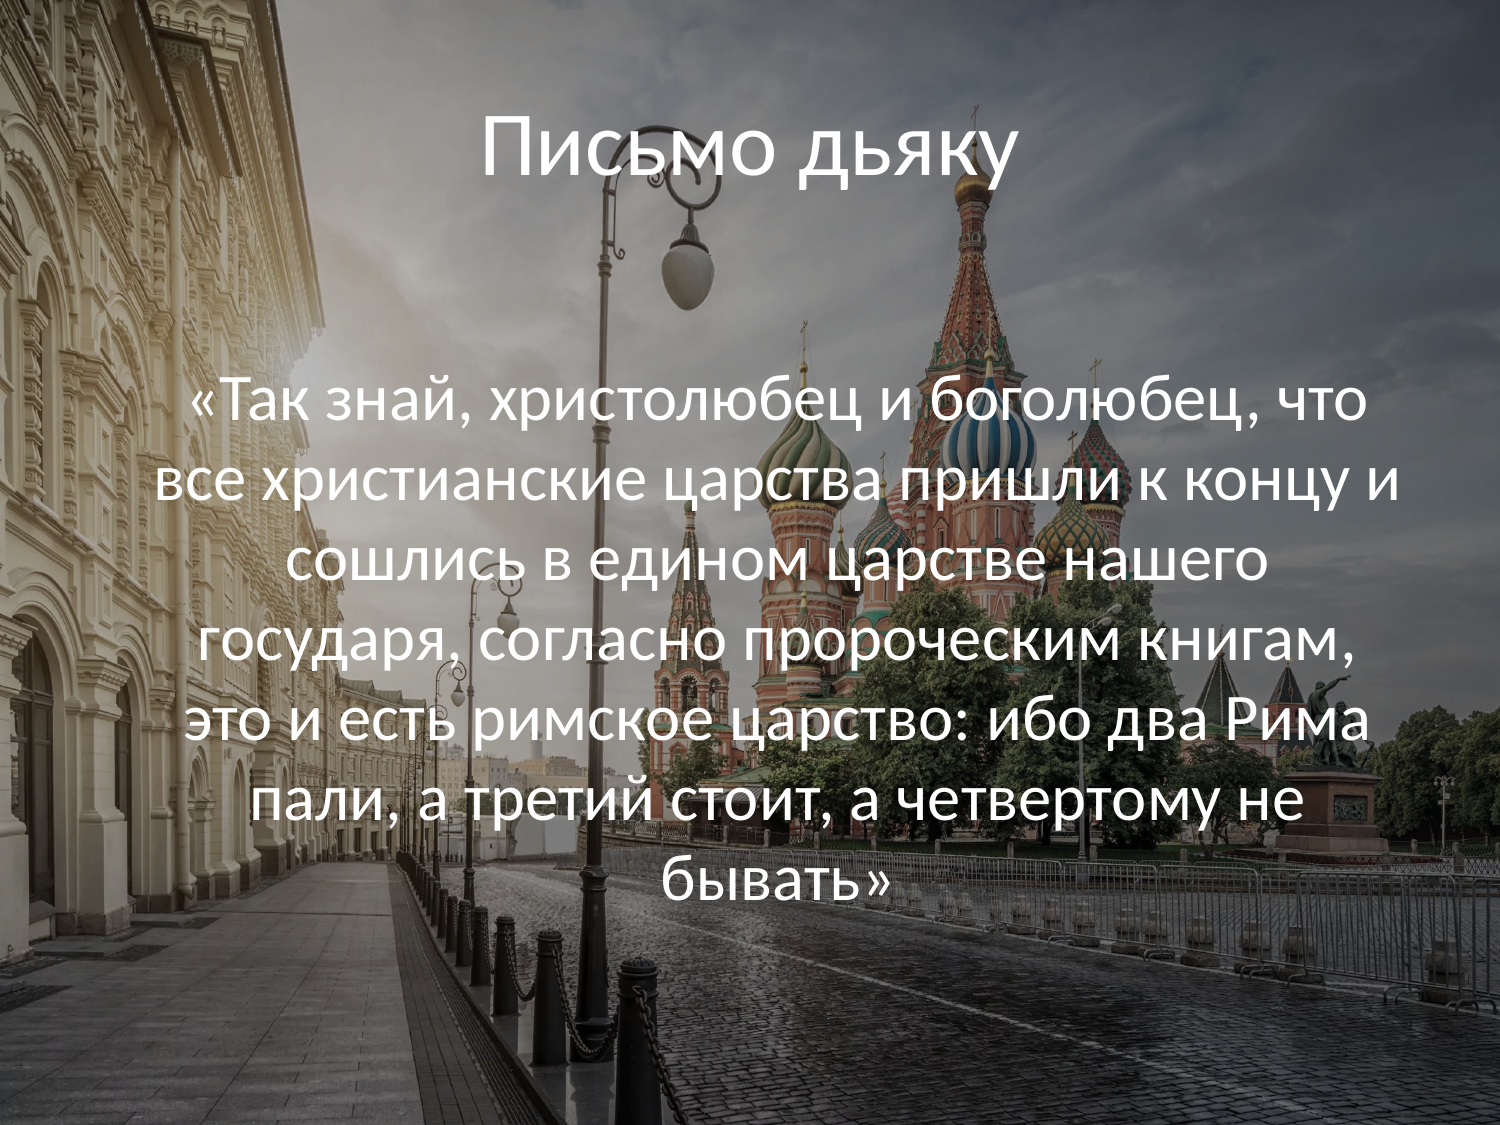

# Письмо дьяку
«Так знай, христолюбец и боголюбец, что все христианские царства пришли к концу и сошлись в едином царстве нашего государя, согласно пророческим книгам, это и есть римское царство: ибо два Рима пали, а третий стоит, а четвертому не бывать»